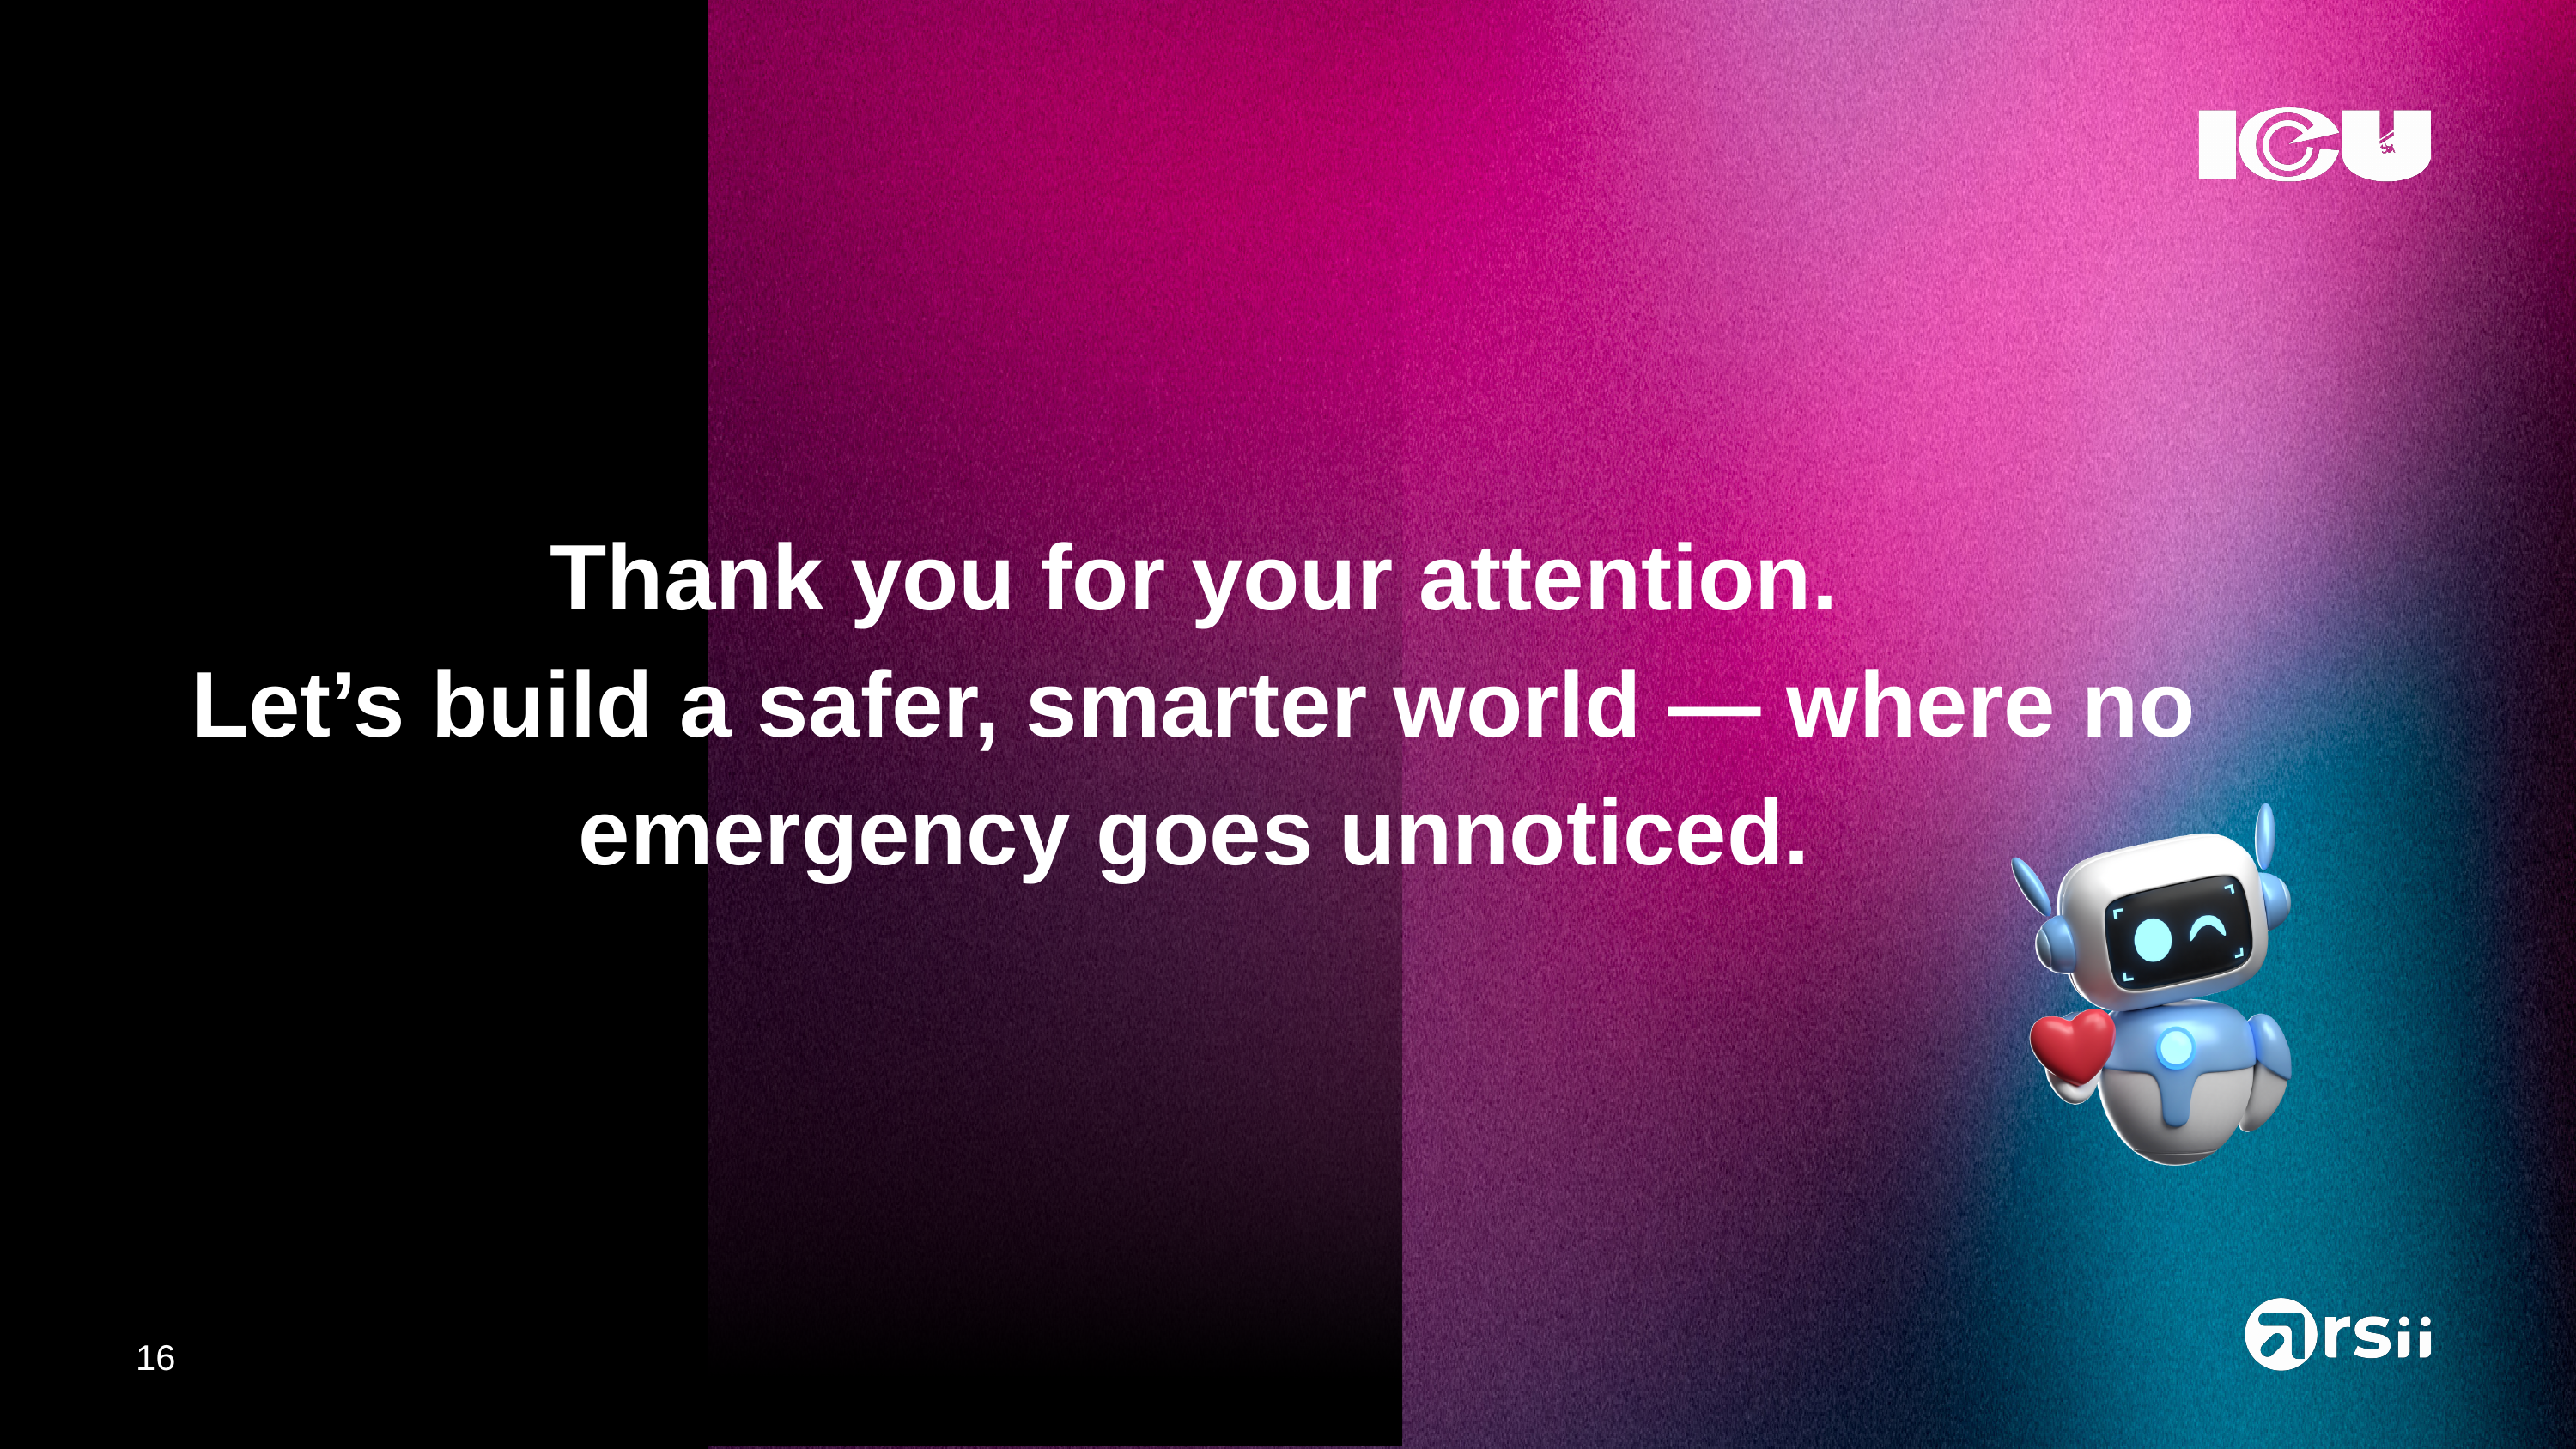

Thank you for your attention.
Let’s build a safer, smarter world — where no emergency goes unnoticed.

16